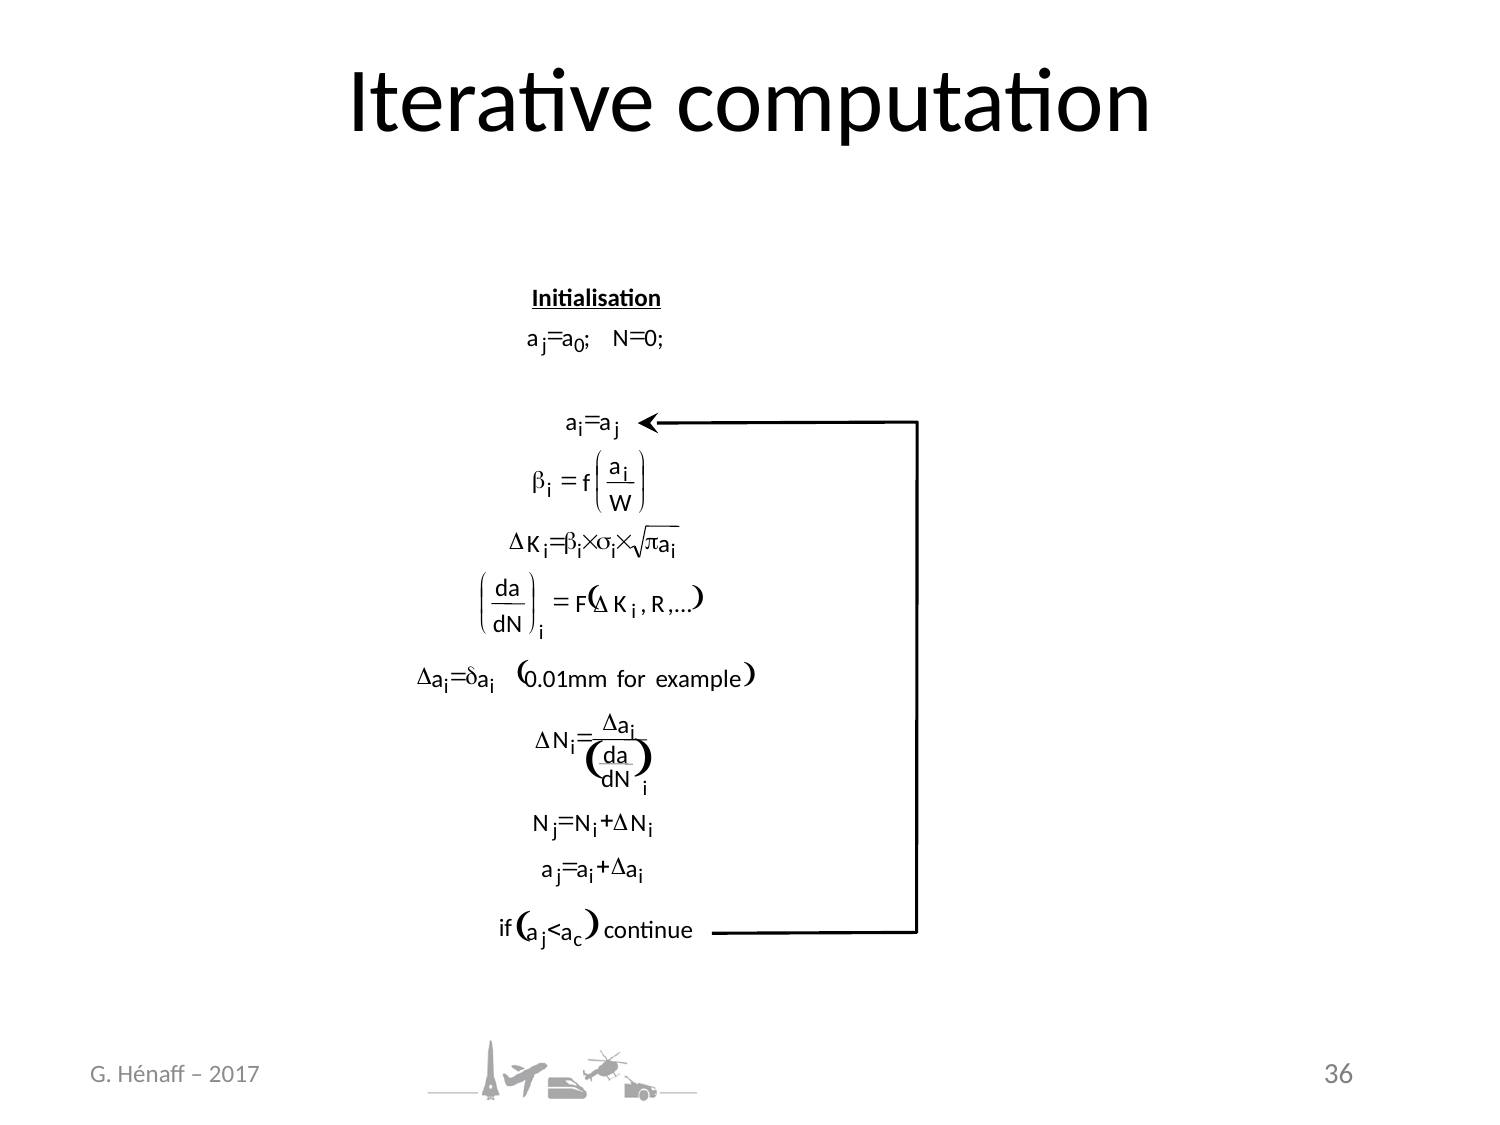

# Iterative computation
Initialisation
=
=
a
a
;
N
0;
j
0
=
a
a
i
j

a
i
β
=

f
i

W

Δ
=
β
×
σ
×
π

K
a
i
i
i
i

da
(
)
=

F
Δ
K
,
R
,...
i

dN

i
(
)
Δ
=
δ
a
a
0
.
01
mm
for
example
i
i
Δ
a
i
=
N
Δ
)
(
i
da

dN

i
=
+
Δ
N
N
N
j
i
i
=
+
Δ
a
a
a
j
i
i
)
(
if
<
continue
a
a
j
c

G. Hénaff – 2017